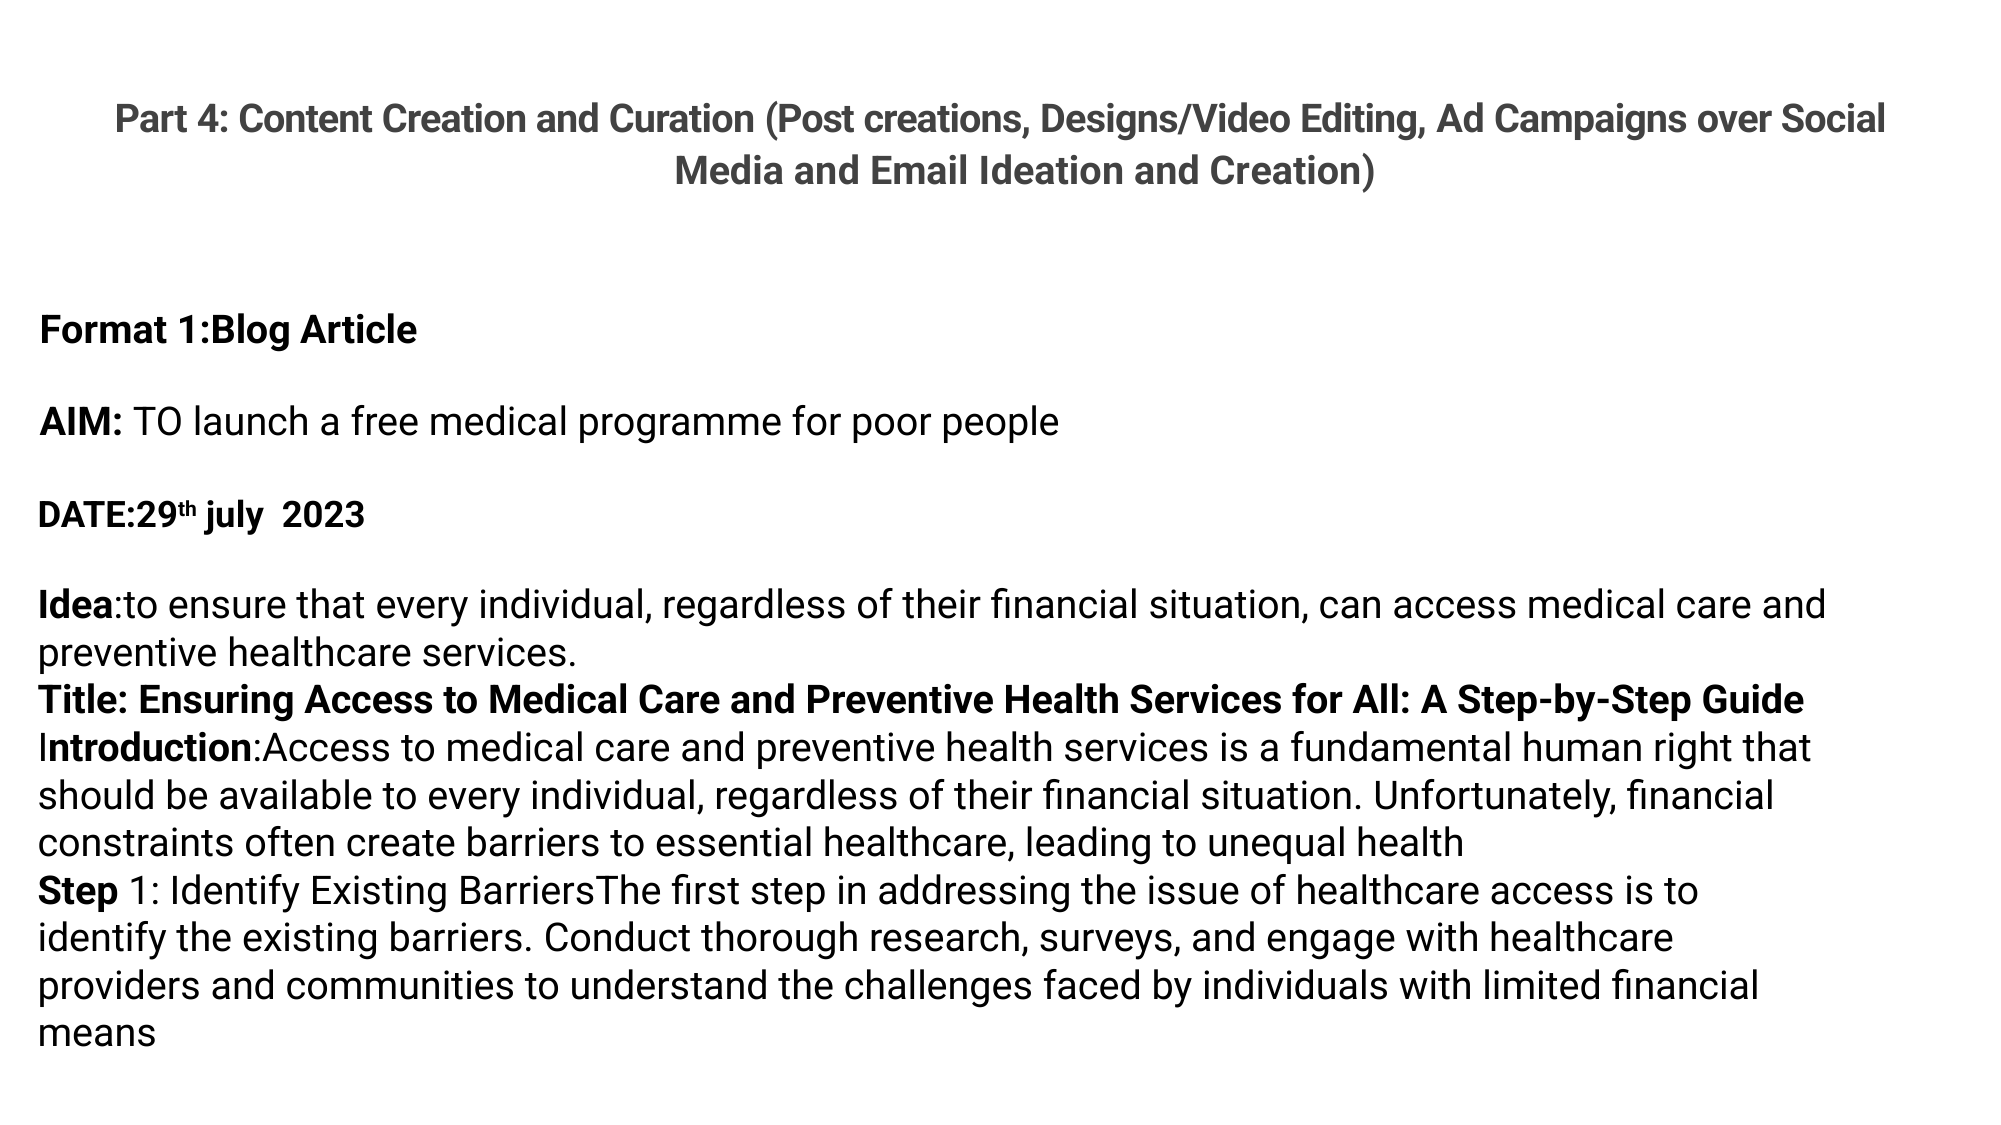

# Part 4: Content Creation and Curation (Post creations, Designs/Video Editing, Ad Campaigns over Social  Media and Email Ideation and Creation)

Format 1:Blog Article

AIM: TO launch a free medical programme for poor people

DATE:29th july  2023

Idea:to ensure that every individual, regardless of their financial situation, can access medical care and preventive healthcare services.
Title: Ensuring Access to Medical Care and Preventive Health Services for All: A Step-by-Step Guide
Introduction:Access to medical care and preventive health services is a fundamental human right that should be available to every individual, regardless of their financial situation. Unfortunately, financial constraints often create barriers to essential healthcare, leading to unequal health
Step 1: Identify Existing BarriersThe first step in addressing the issue of healthcare access is to identify the existing barriers. Conduct thorough research, surveys, and engage with healthcare providers and communities to understand the challenges faced by individuals with limited financial means